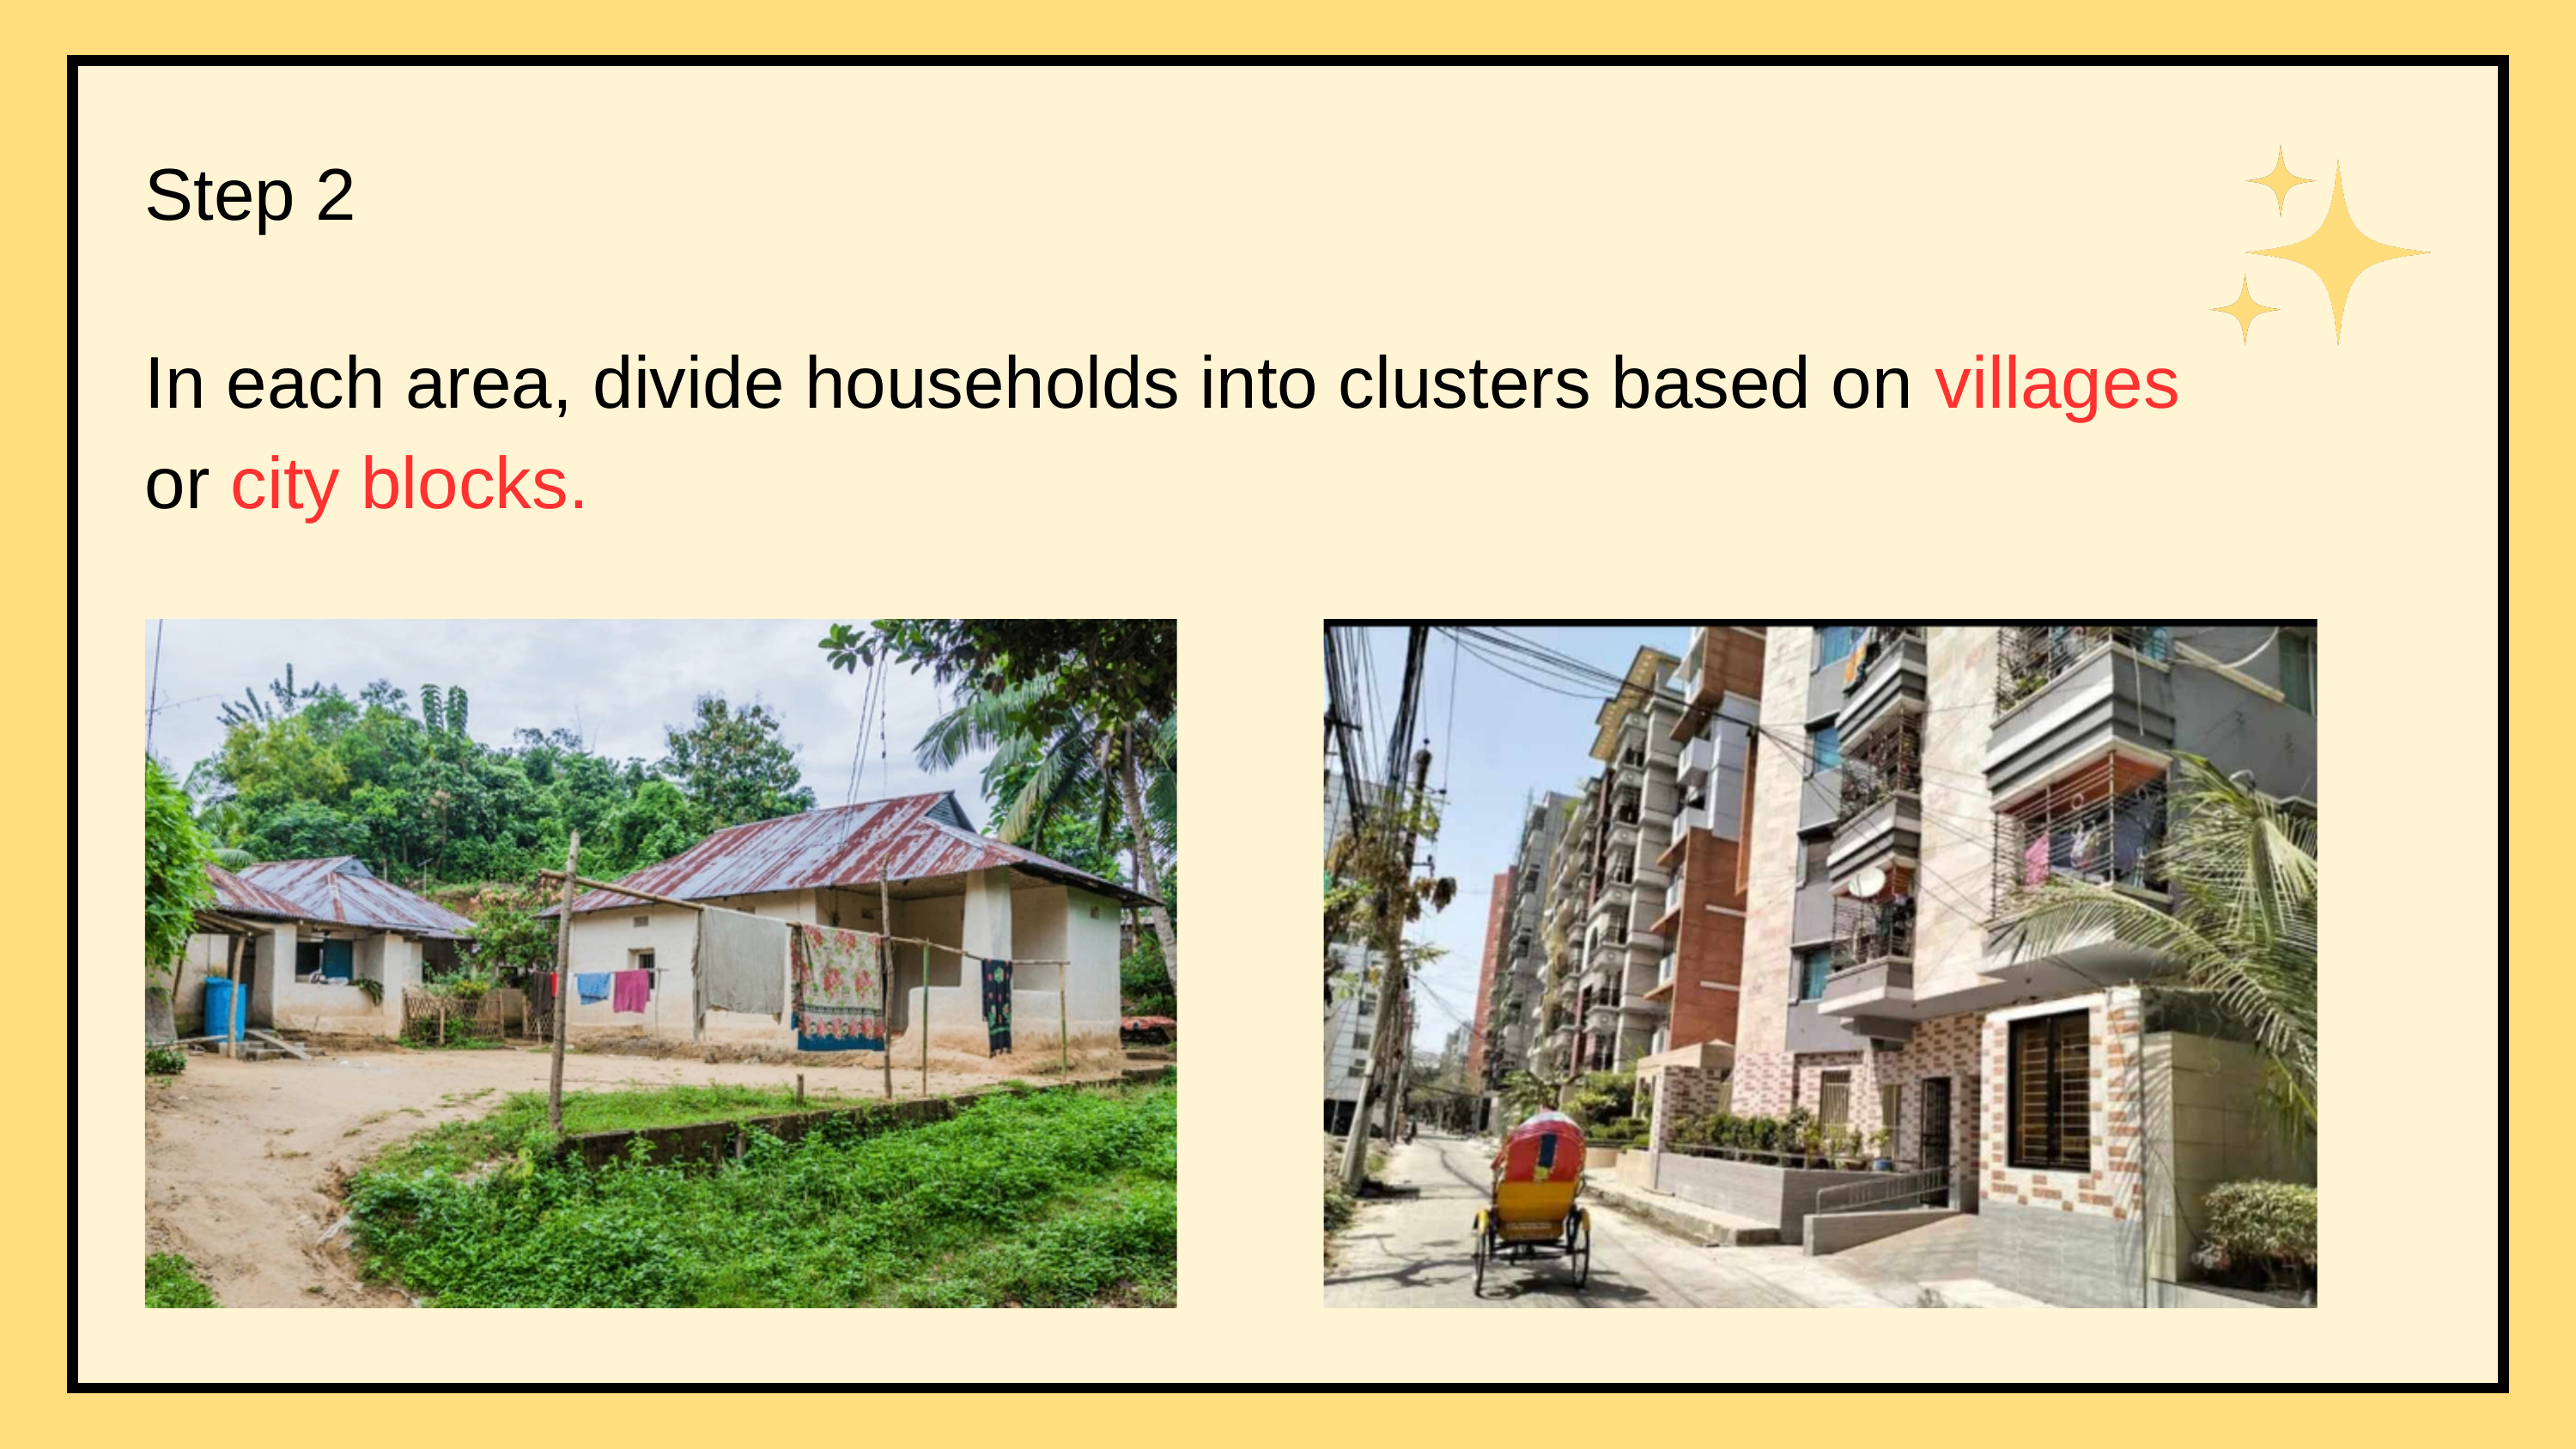

Step 2

In each area, divide households into clusters based on villages or city blocks.